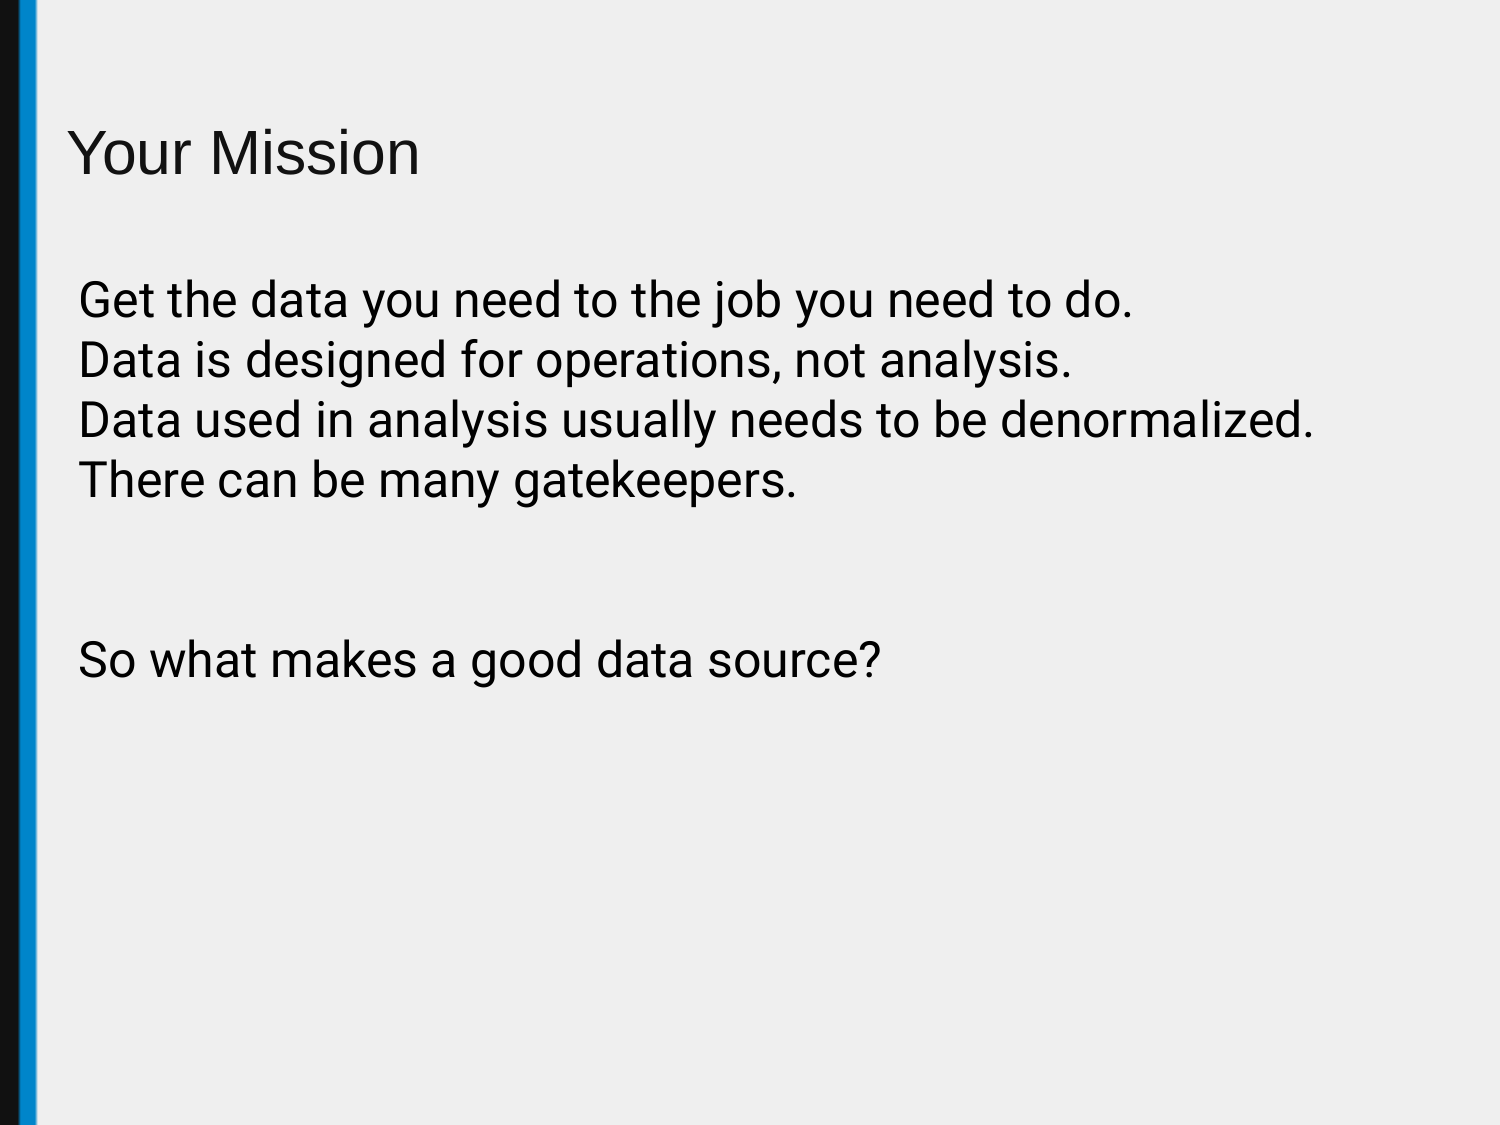

# Your Mission
Get the data you need to the job you need to do.
Data is designed for operations, not analysis.
Data used in analysis usually needs to be denormalized.
There can be many gatekeepers.

So what makes a good data source?